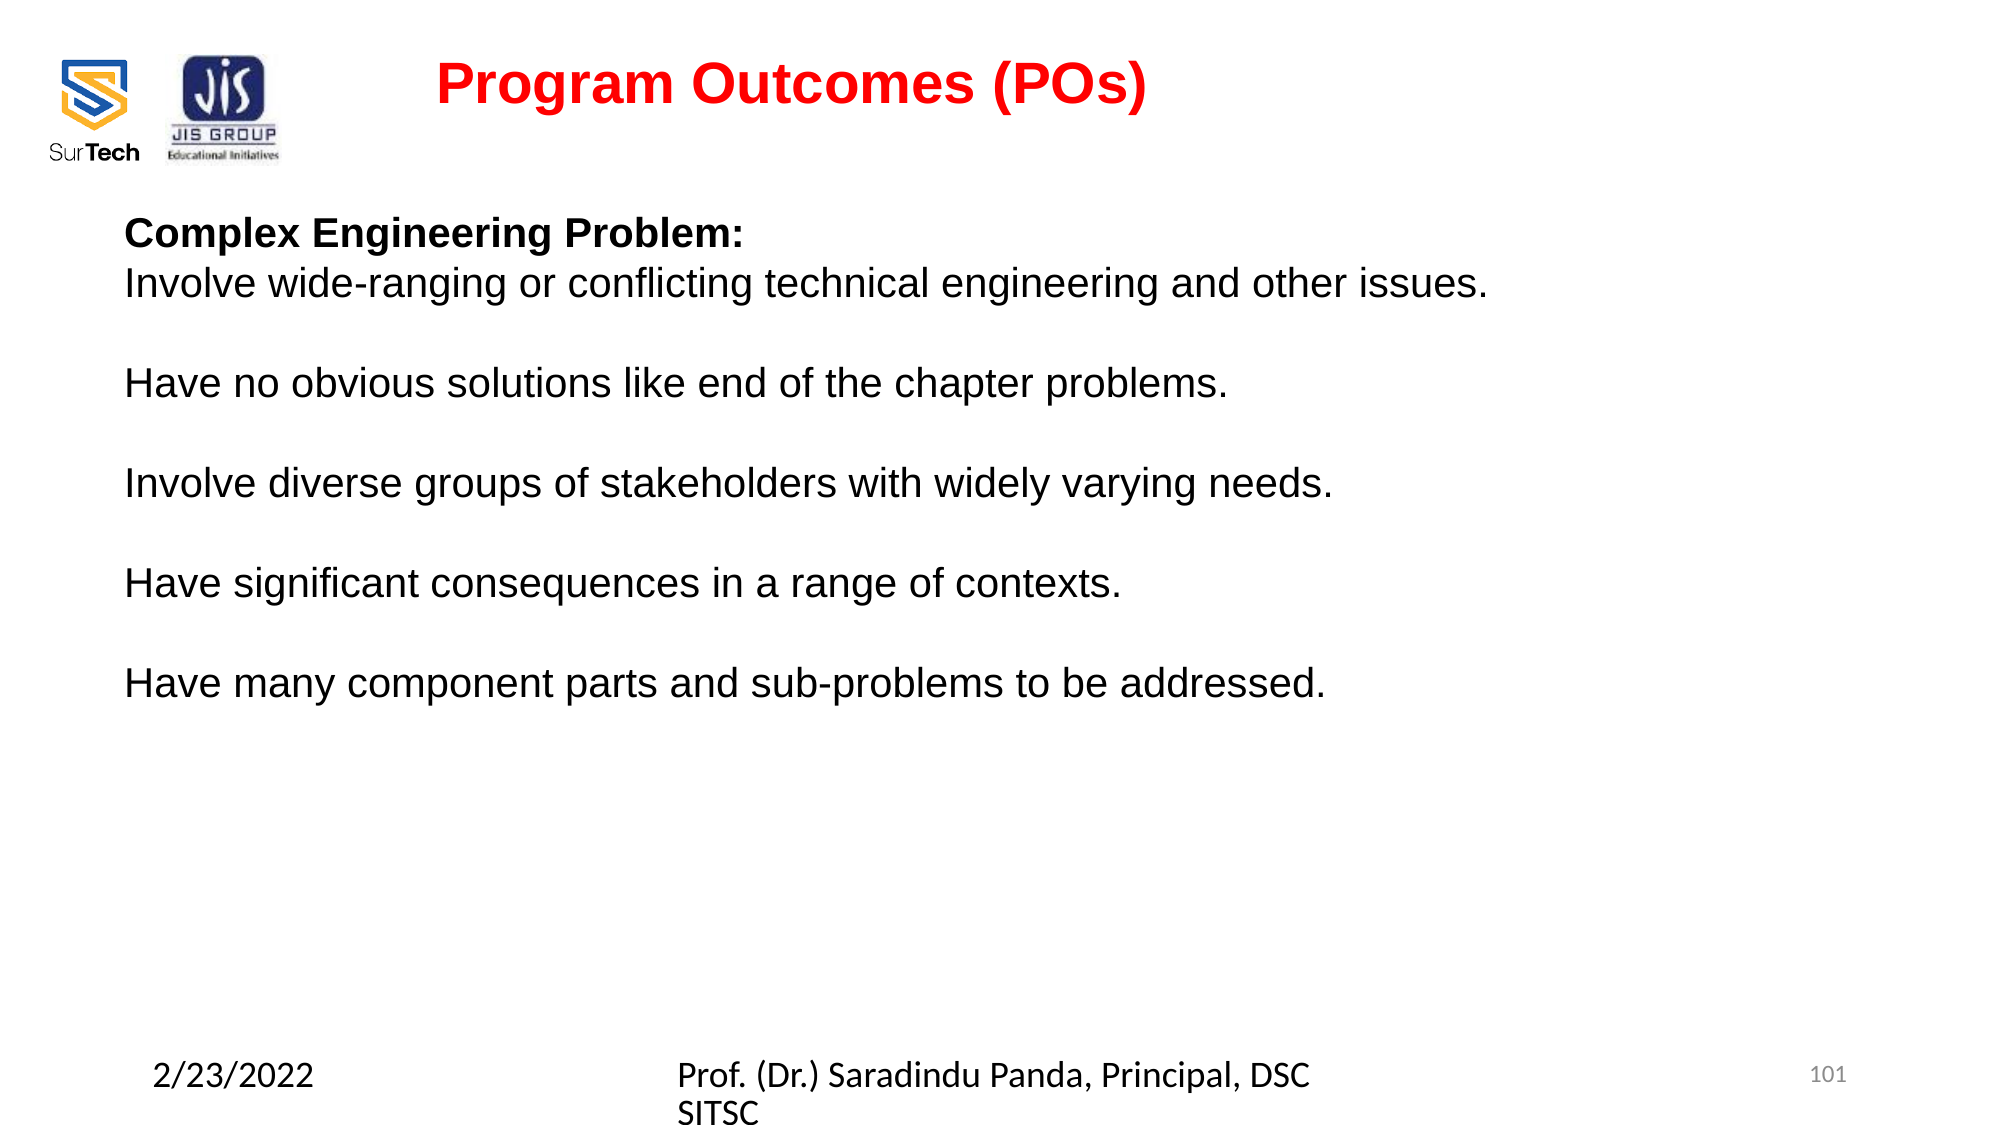

Program Outcomes (POs)
Complex Engineering Problem:
Involve wide-ranging or conflicting technical engineering and other issues.

Have no obvious solutions like end of the chapter problems.

Involve diverse groups of stakeholders with widely varying needs.

Have significant consequences in a range of contexts.

Have many component parts and sub-problems to be addressed.
2/23/2022
Prof. (Dr.) Saradindu Panda, Principal, DSCSITSC
101